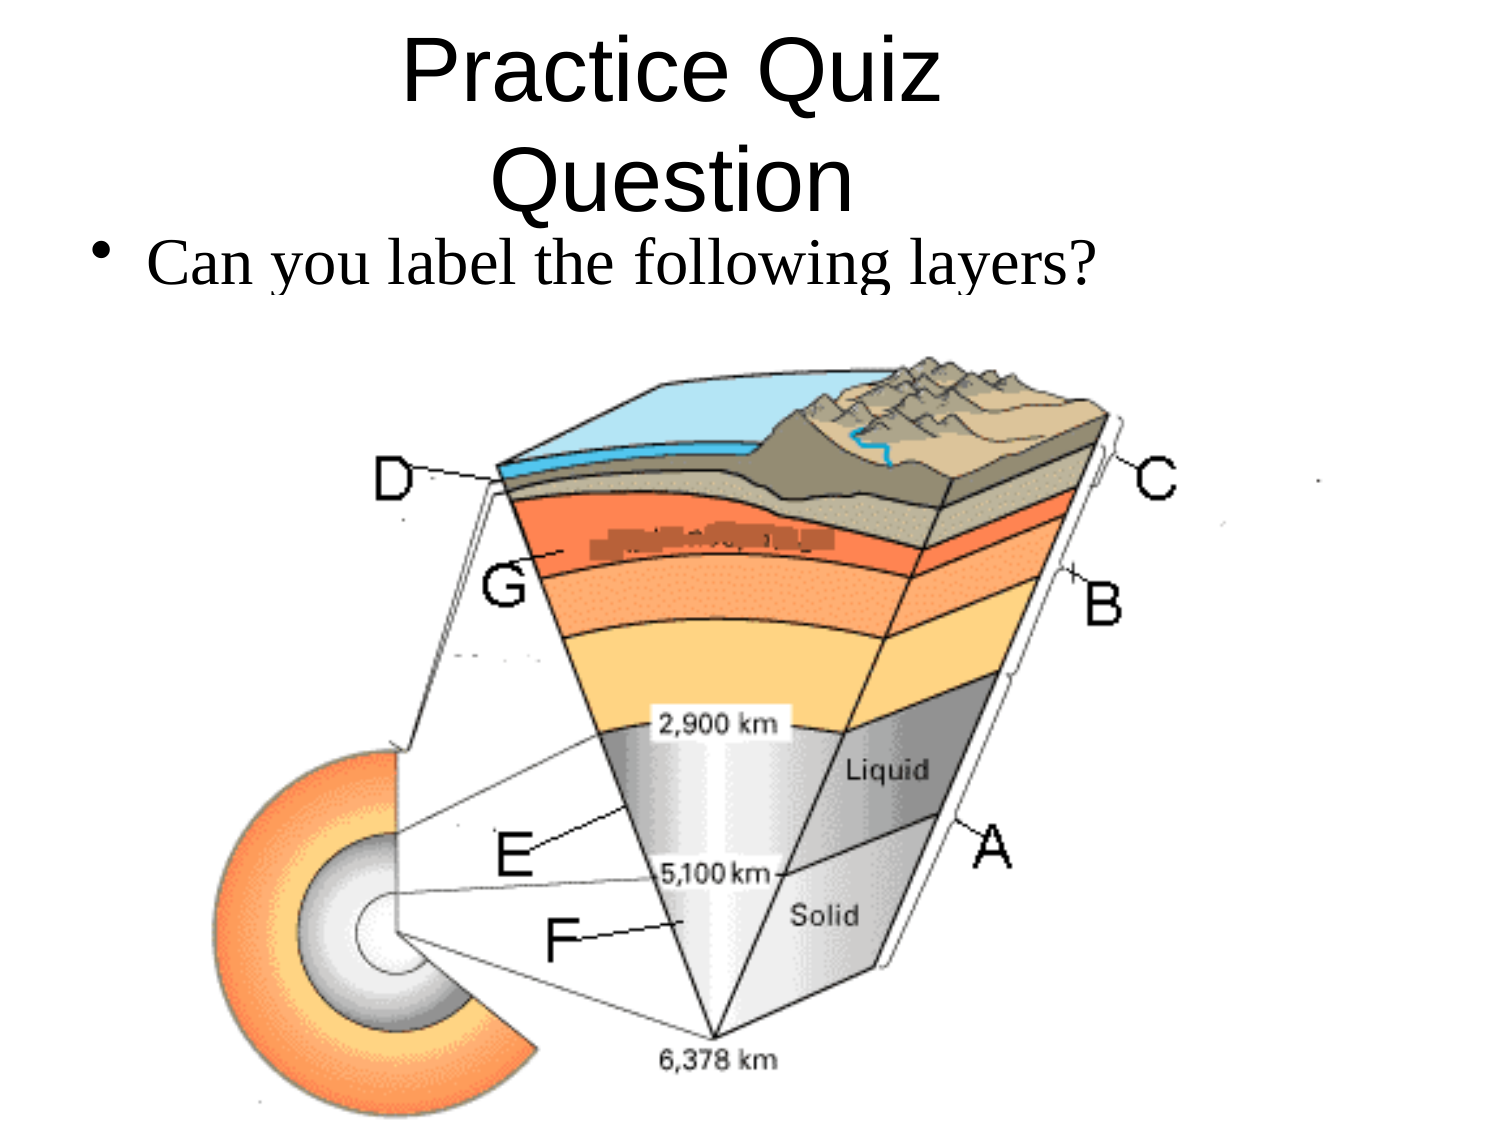

# Practice Quiz Question
Can you label the following layers?